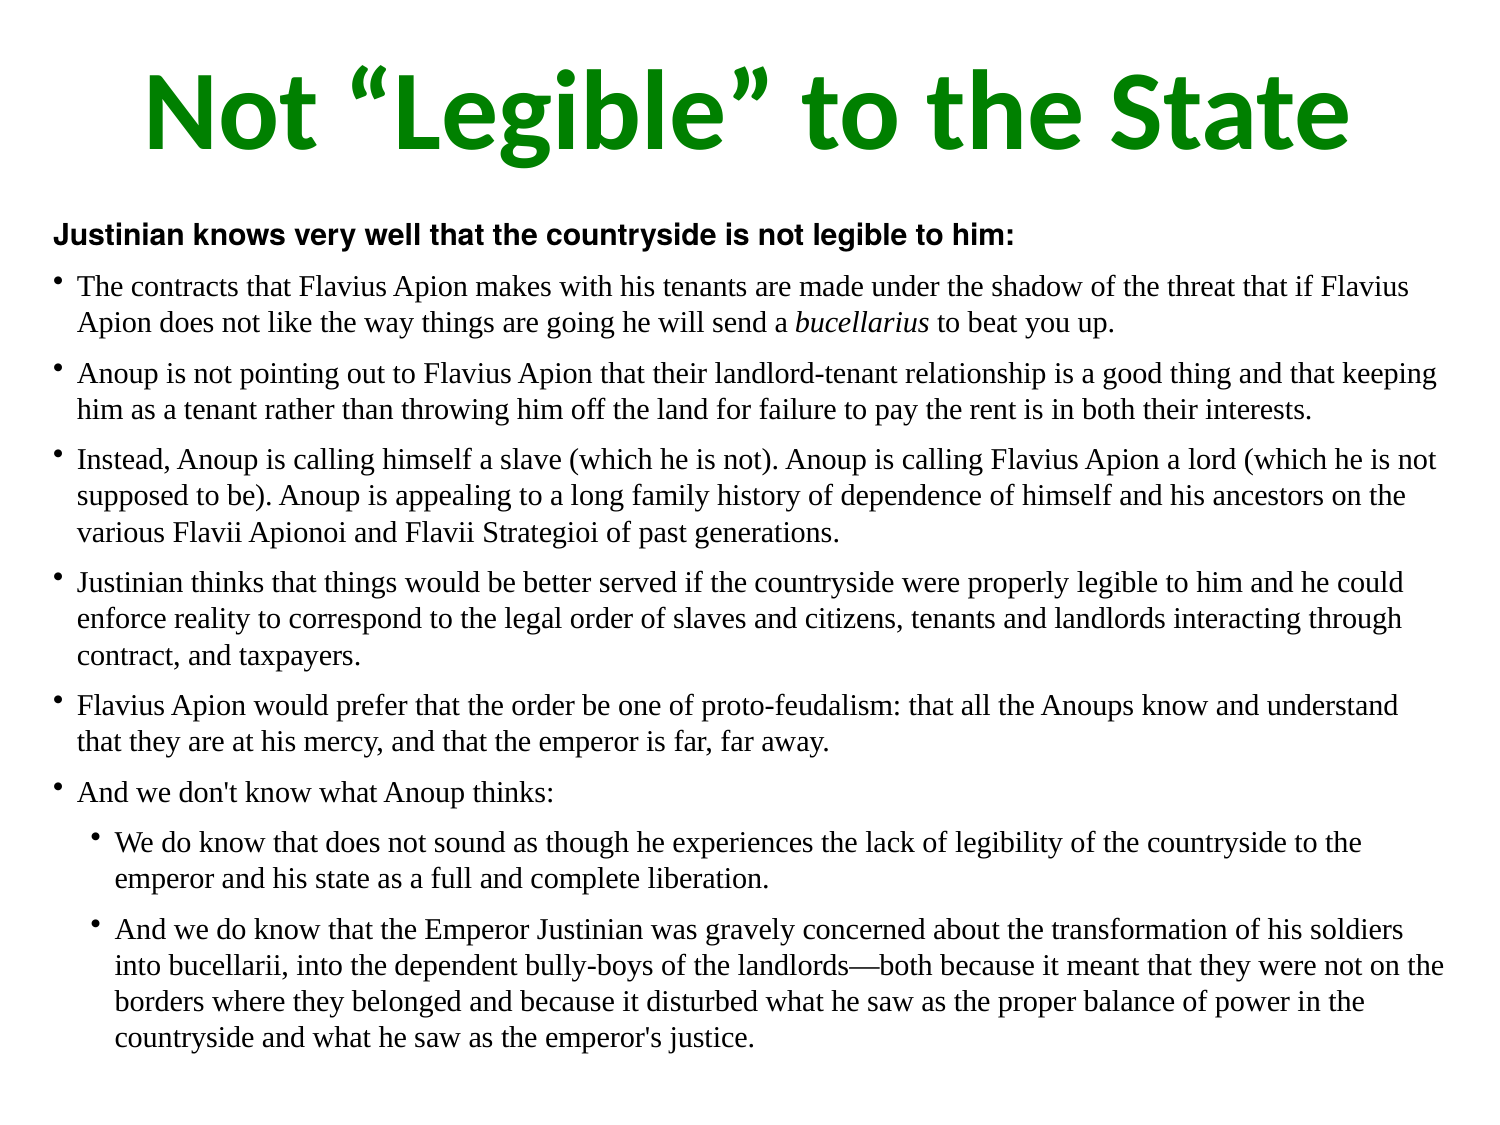

Not “Legible” to the State
Justinian knows very well that the countryside is not legible to him:
The contracts that Flavius Apion makes with his tenants are made under the shadow of the threat that if Flavius Apion does not like the way things are going he will send a bucellarius to beat you up.
Anoup is not pointing out to Flavius Apion that their landlord-tenant relationship is a good thing and that keeping him as a tenant rather than throwing him off the land for failure to pay the rent is in both their interests.
Instead, Anoup is calling himself a slave (which he is not). Anoup is calling Flavius Apion a lord (which he is not supposed to be). Anoup is appealing to a long family history of dependence of himself and his ancestors on the various Flavii Apionoi and Flavii Strategioi of past generations.
Justinian thinks that things would be better served if the countryside were properly legible to him and he could enforce reality to correspond to the legal order of slaves and citizens, tenants and landlords interacting through contract, and taxpayers.
Flavius Apion would prefer that the order be one of proto-feudalism: that all the Anoups know and understand that they are at his mercy, and that the emperor is far, far away.
And we don't know what Anoup thinks:
We do know that does not sound as though he experiences the lack of legibility of the countryside to the emperor and his state as a full and complete liberation.
And we do know that the Emperor Justinian was gravely concerned about the transformation of his soldiers into bucellarii, into the dependent bully-boys of the landlords—both because it meant that they were not on the borders where they belonged and because it disturbed what he saw as the proper balance of power in the countryside and what he saw as the emperor's justice.